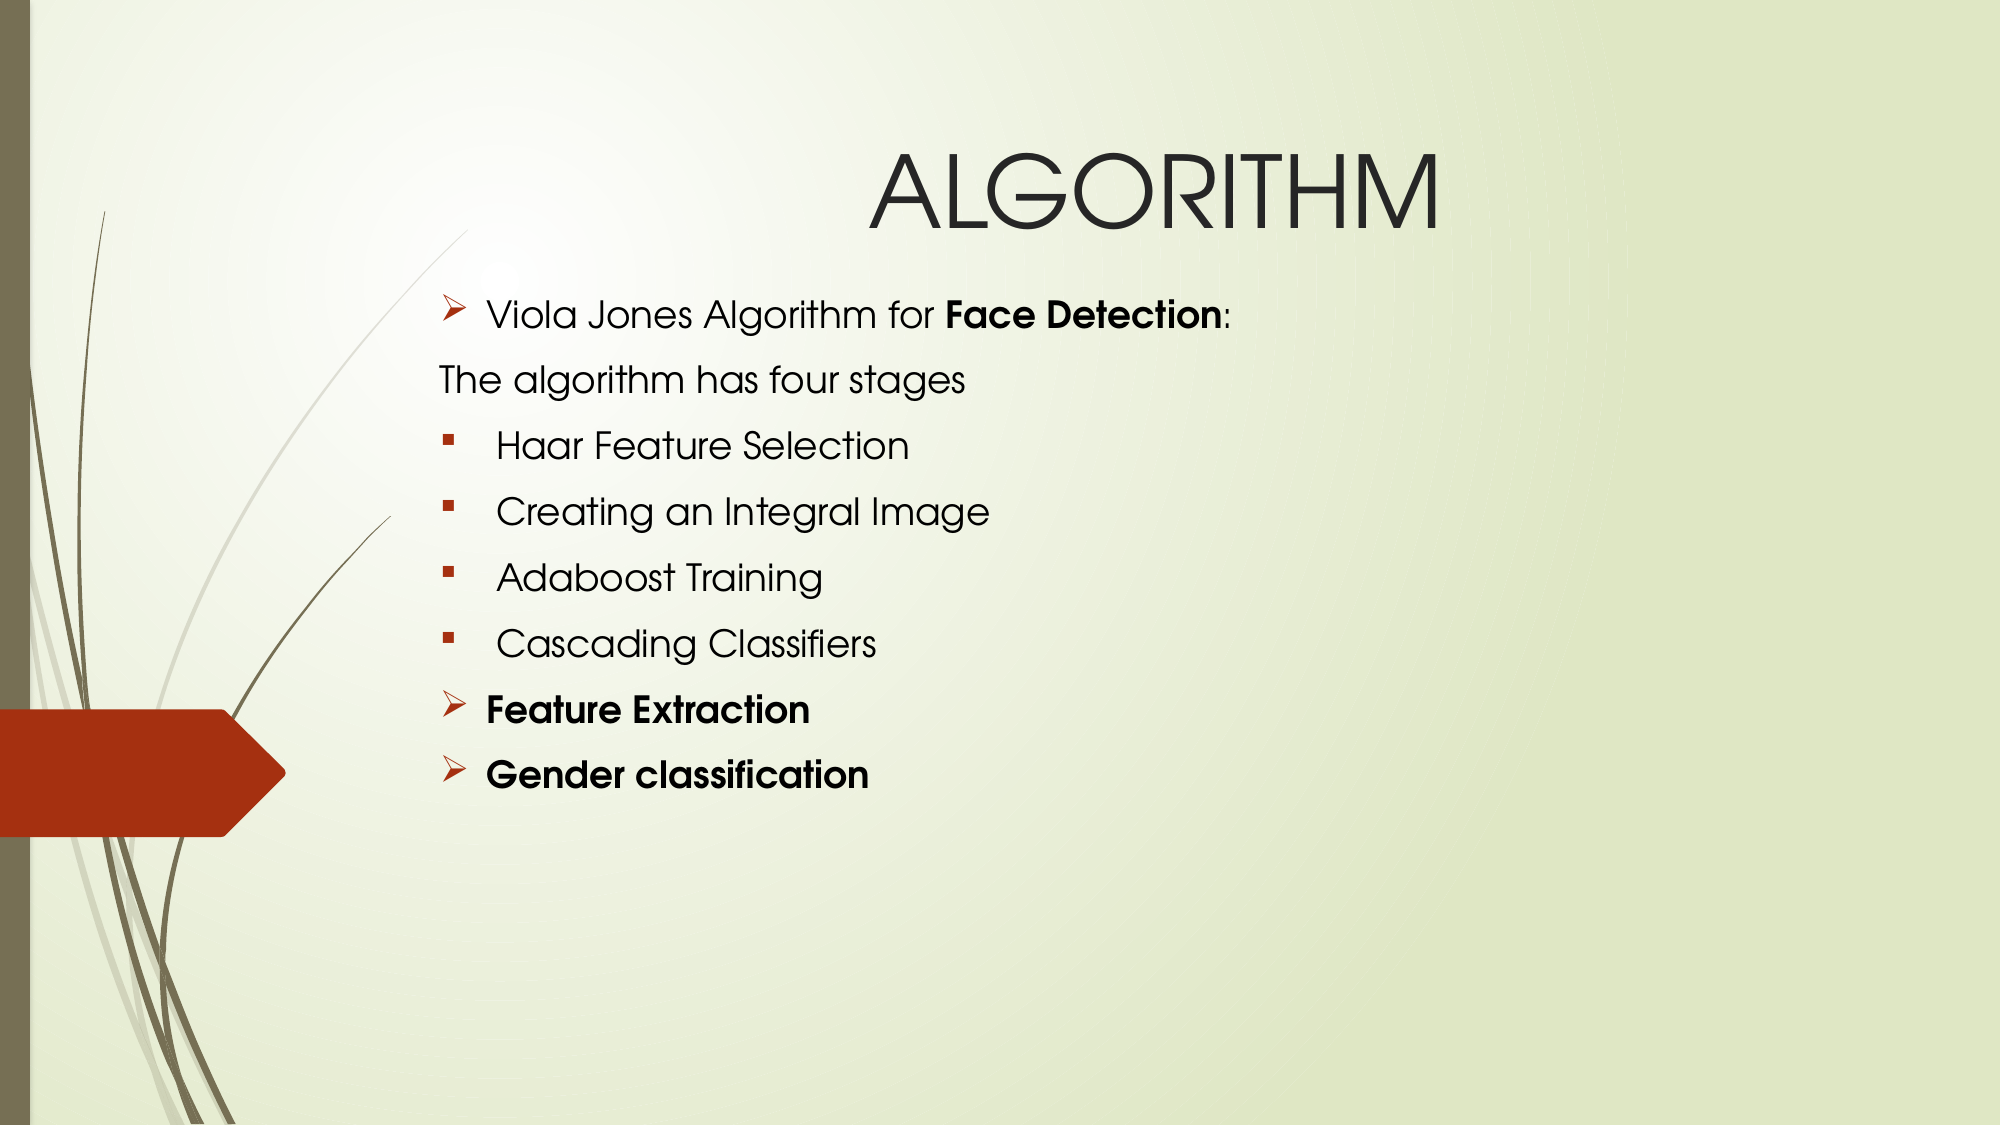

# ALGORITHM
Viola Jones Algorithm for Face Detection:
The algorithm has four stages
Haar Feature Selection
Creating an Integral Image
Adaboost Training
Cascading Classifiers
Feature Extraction
Gender classification